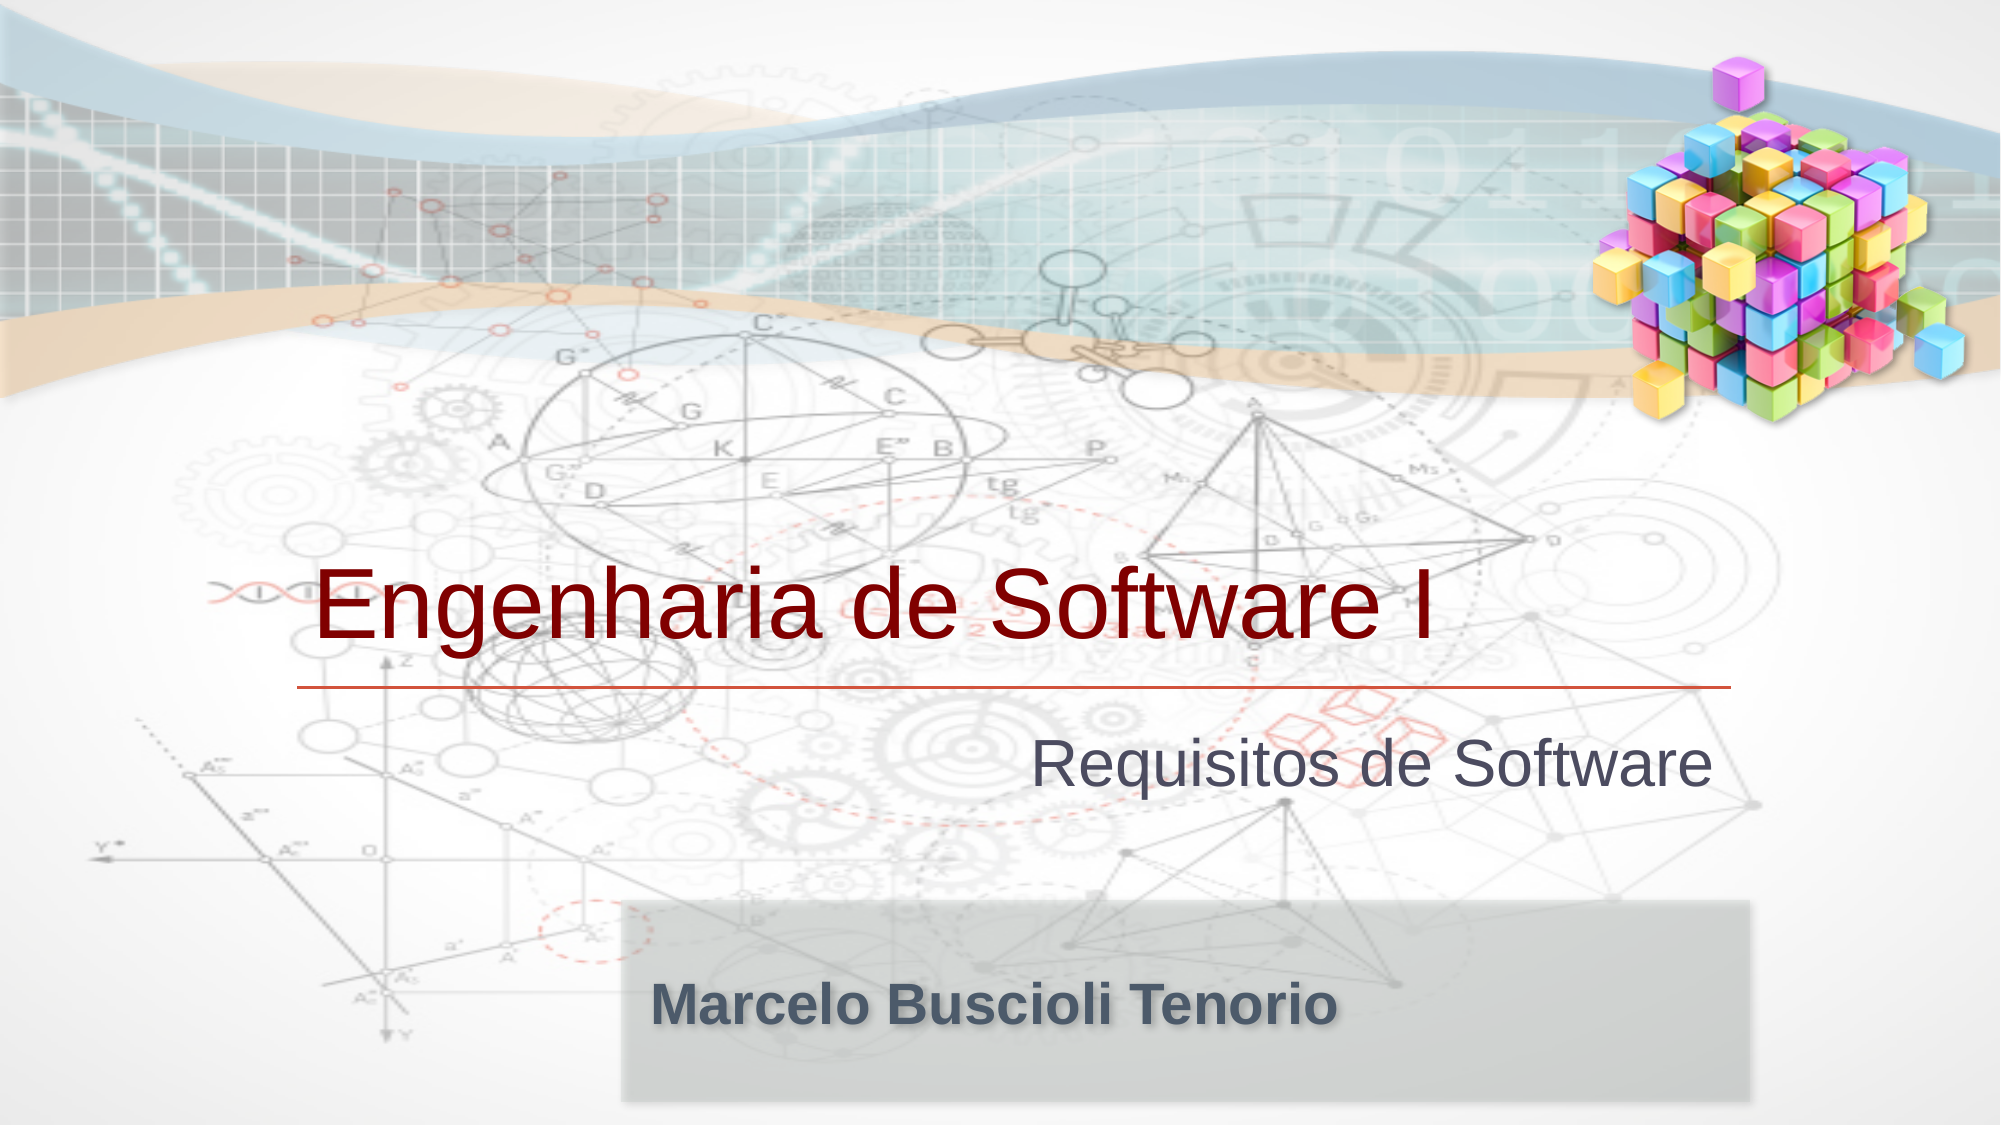

# Engenharia de Software I
Requisitos de Software